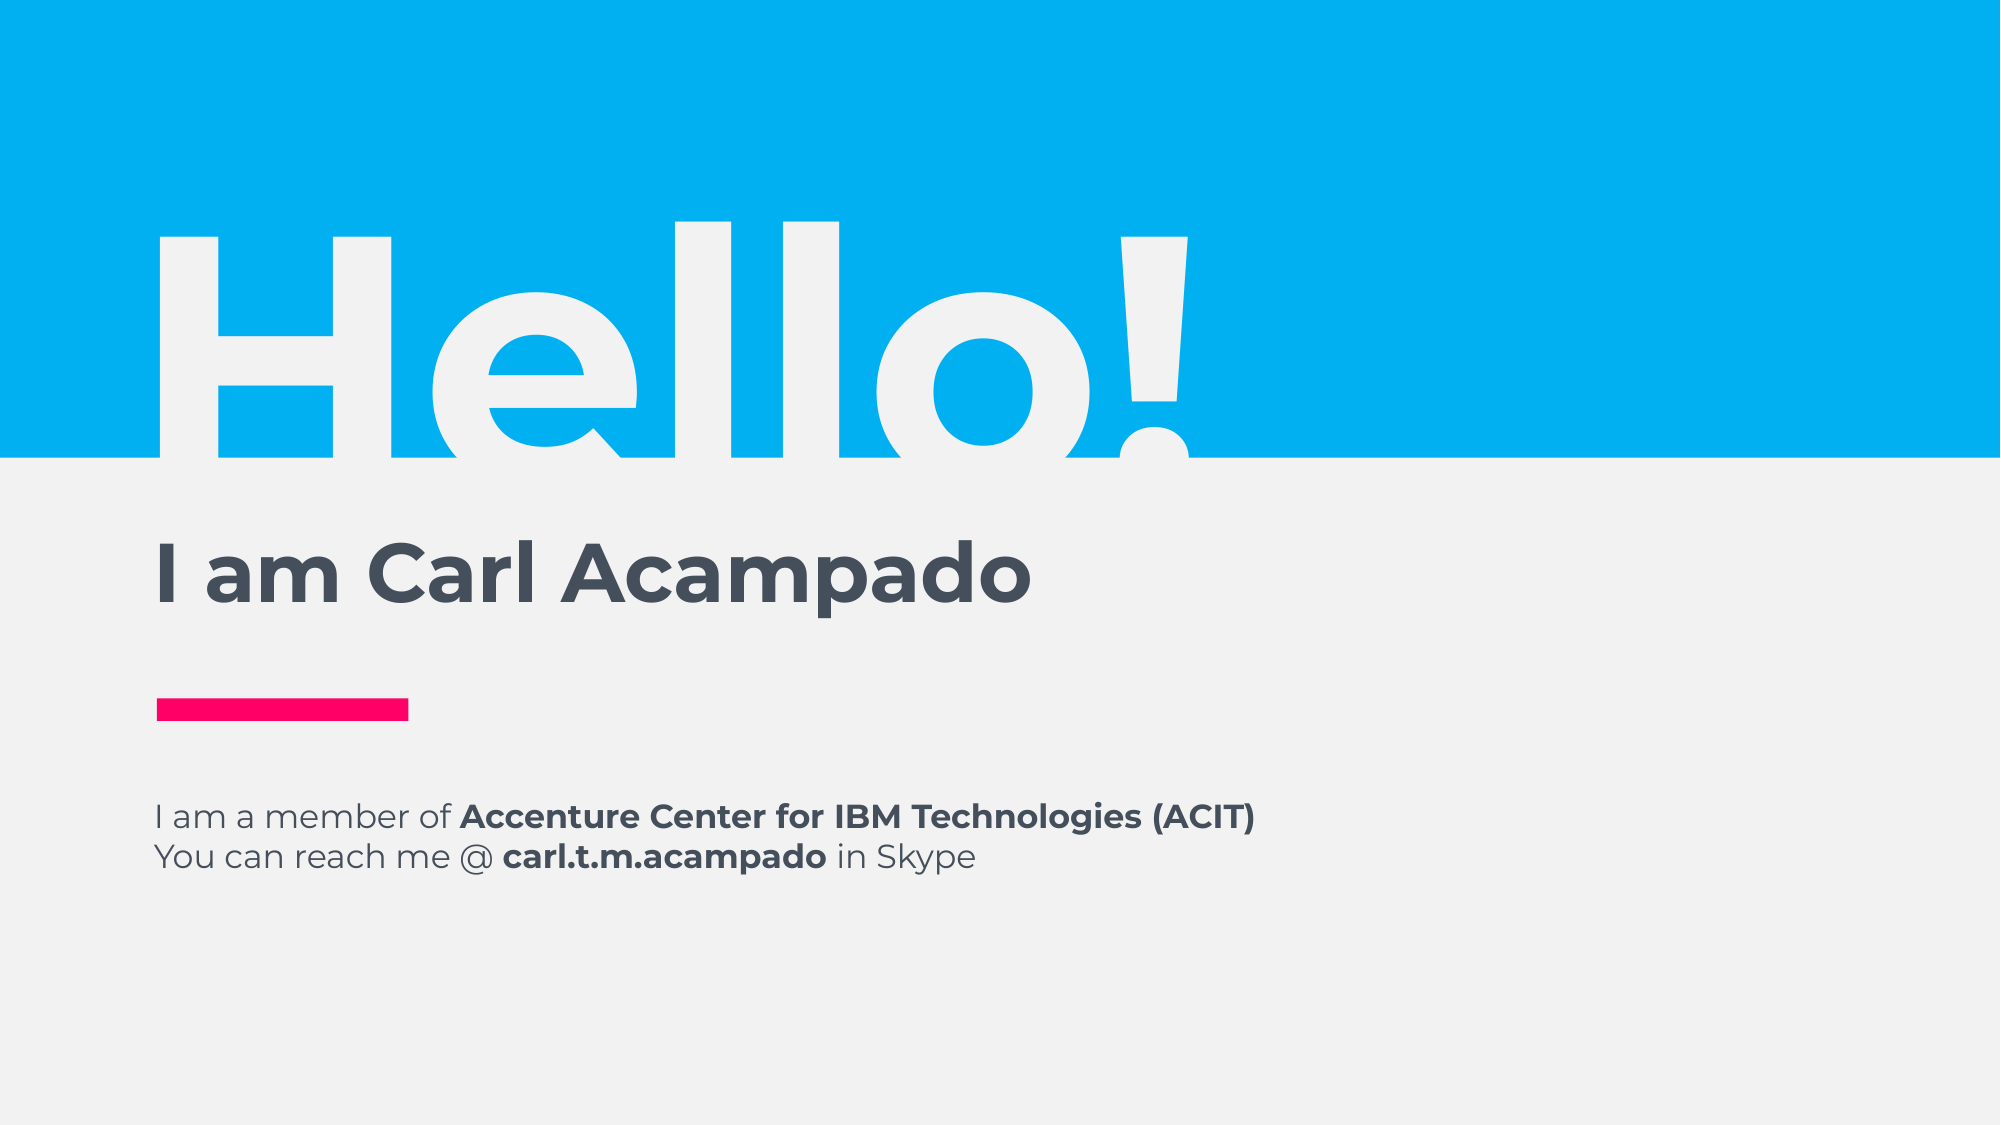

Hello!
I am Carl Acampado

I am a member of Accenture Center for IBM Technologies (ACIT)
You can reach me @ carl.t.m.acampado in Skype